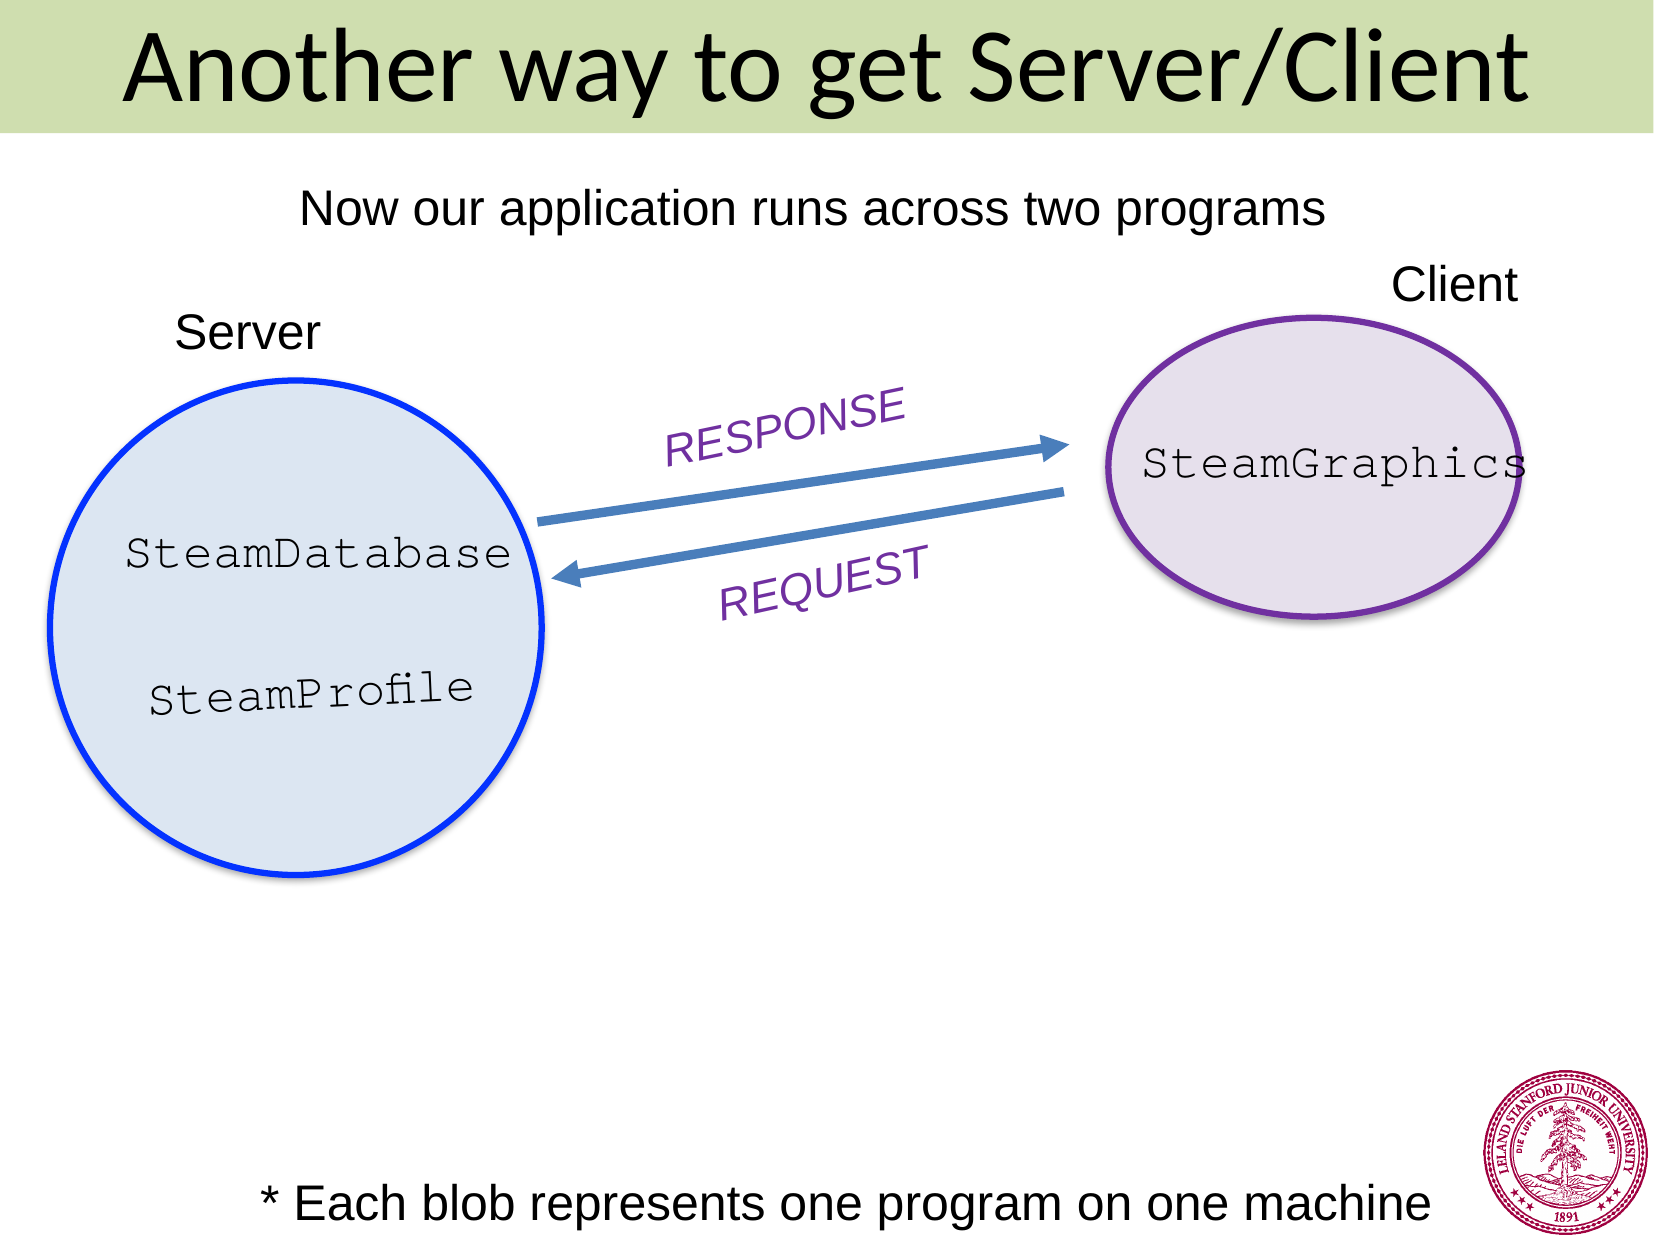

Another way to get Server/Client
Now our application runs across two programs
Client
Server

RESPONSE
SteamGraphics
SteamDatabase
REQUEST
SteamProfile
* Each blob represents one program on one machine